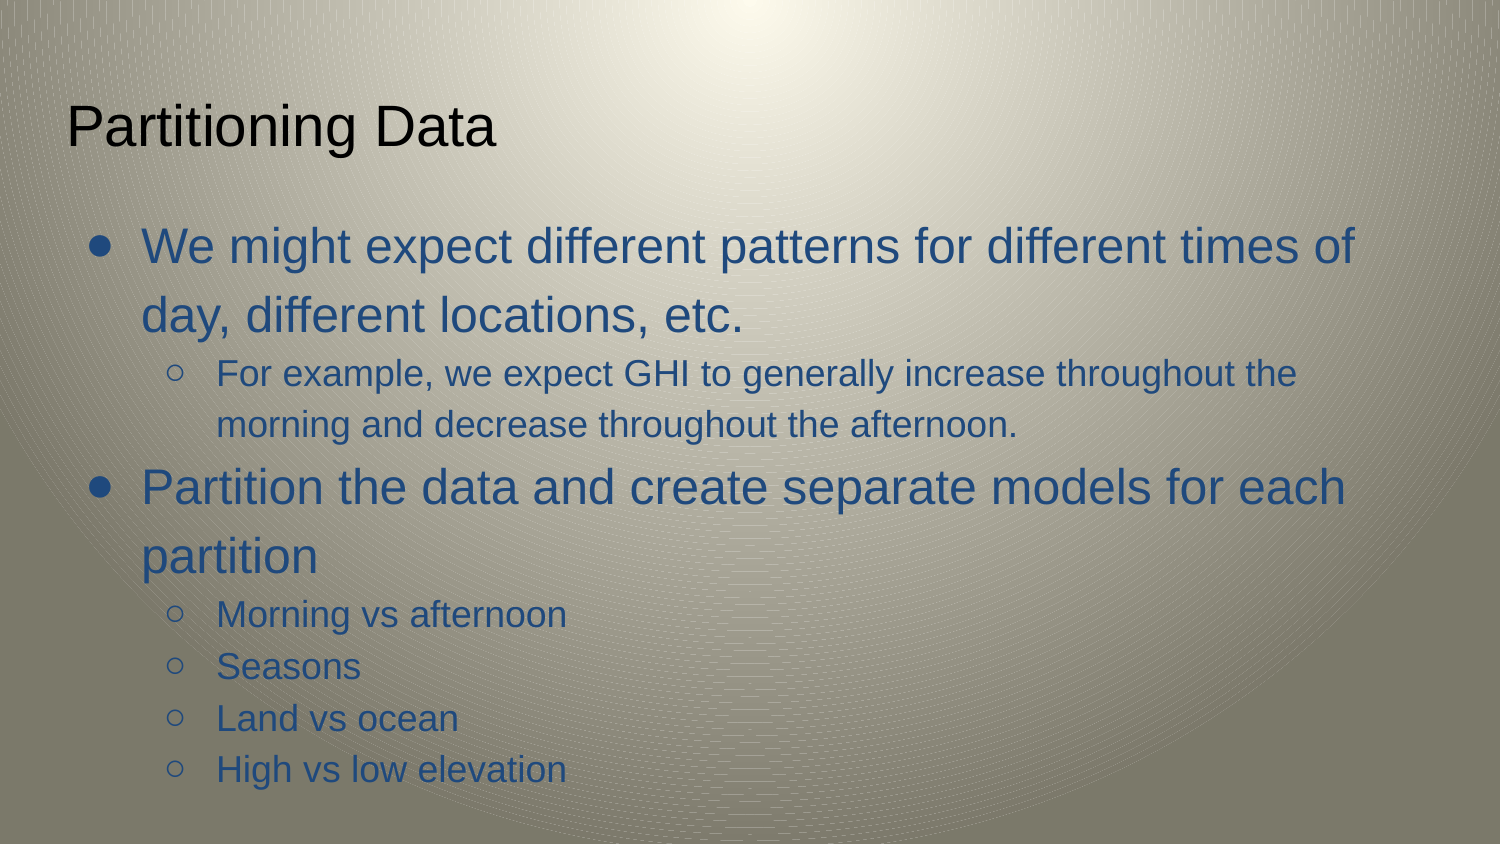

# Partitioning Data
We might expect different patterns for different times of day, different locations, etc.
For example, we expect GHI to generally increase throughout the morning and decrease throughout the afternoon.
Partition the data and create separate models for each partition
Morning vs afternoon
Seasons
Land vs ocean
High vs low elevation